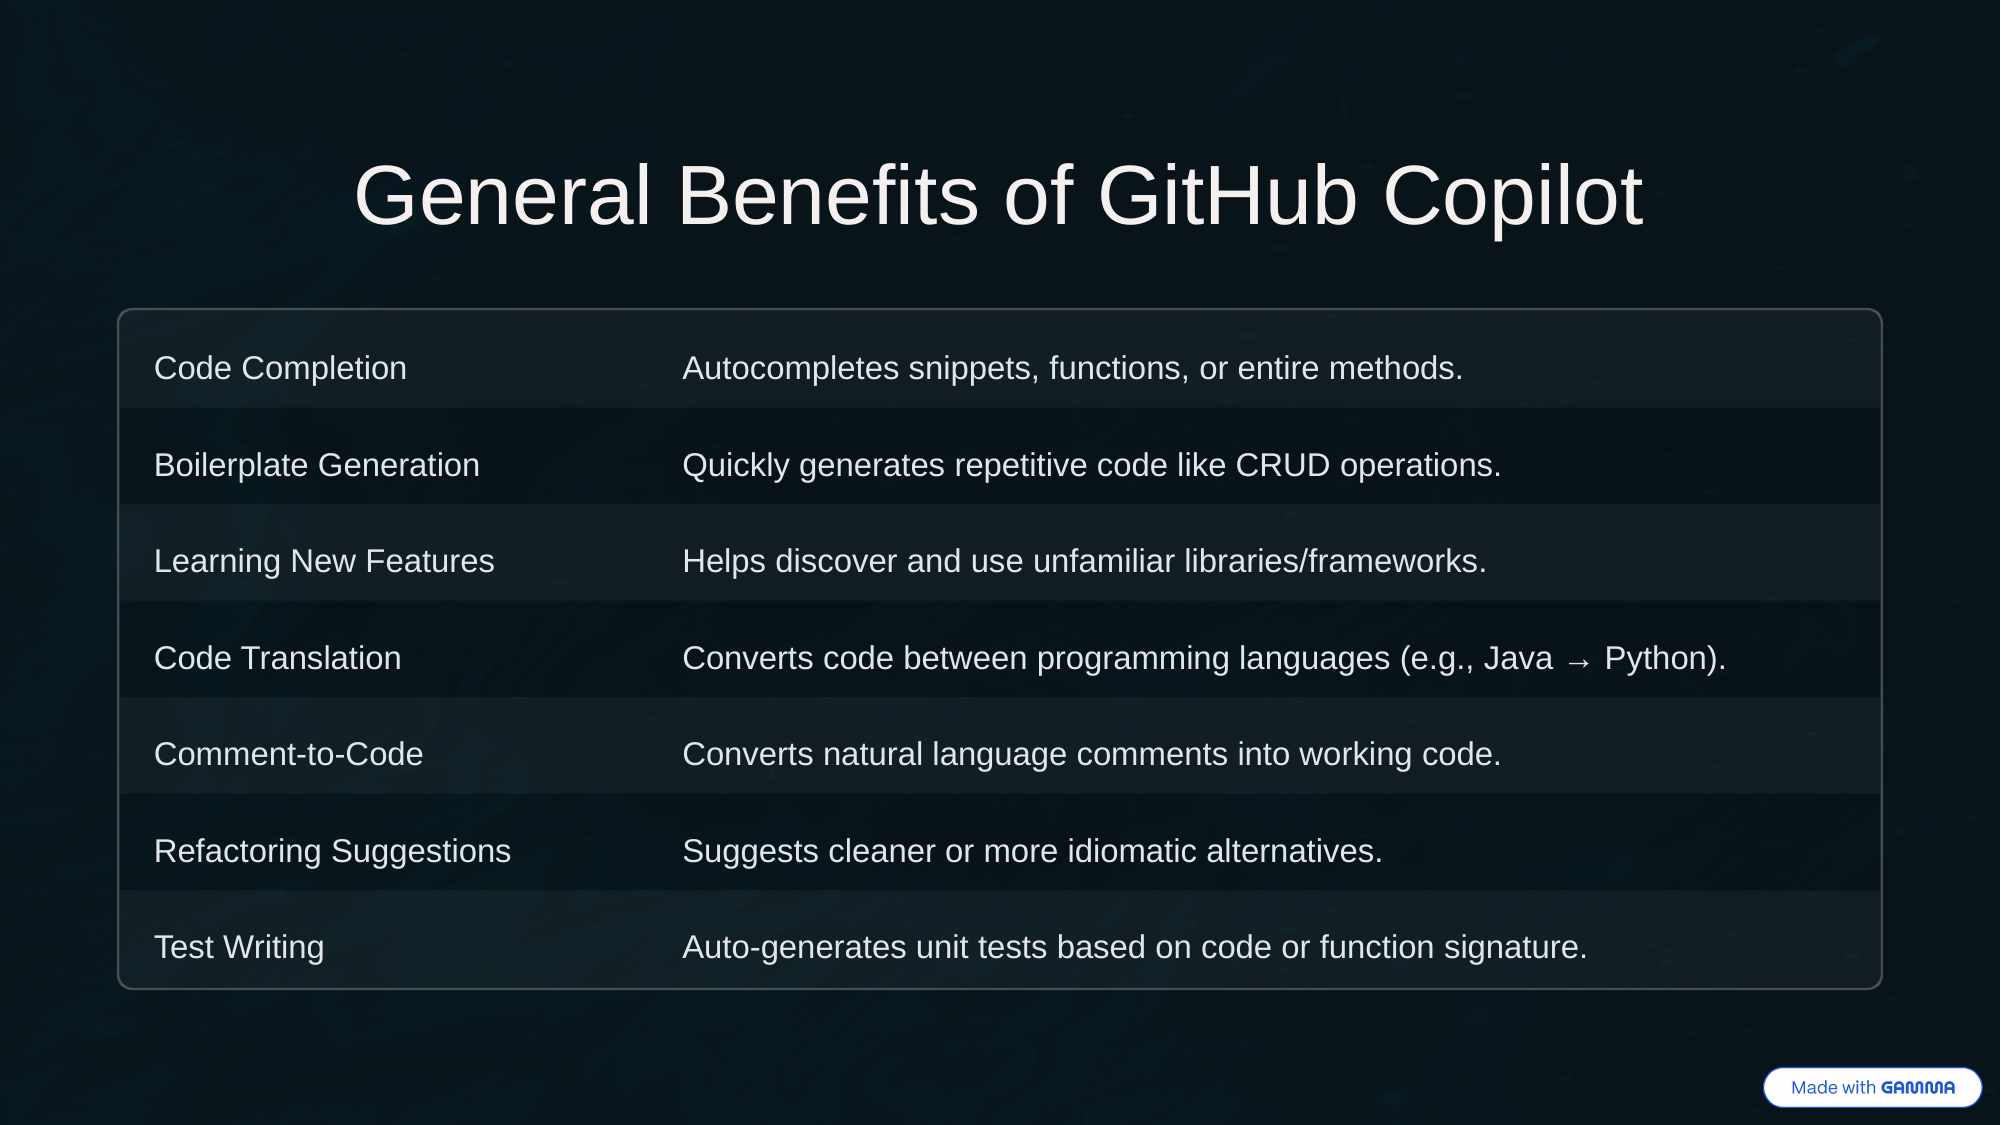

General Benefits of GitHub Copilot

Code Completion
Autocompletes snippets, functions, or entire methods.

Boilerplate Generation
Quickly generates repetitive code like CRUD operations.

Learning New Features
Helps discover and use unfamiliar libraries/frameworks.

Code Translation
Converts code between programming languages (e.g., Java → Python).

Comment-to-Code
Converts natural language comments into working code.

Refactoring Suggestions
Suggests cleaner or more idiomatic alternatives.

Test Writing
Auto-generates unit tests based on code or function signature.